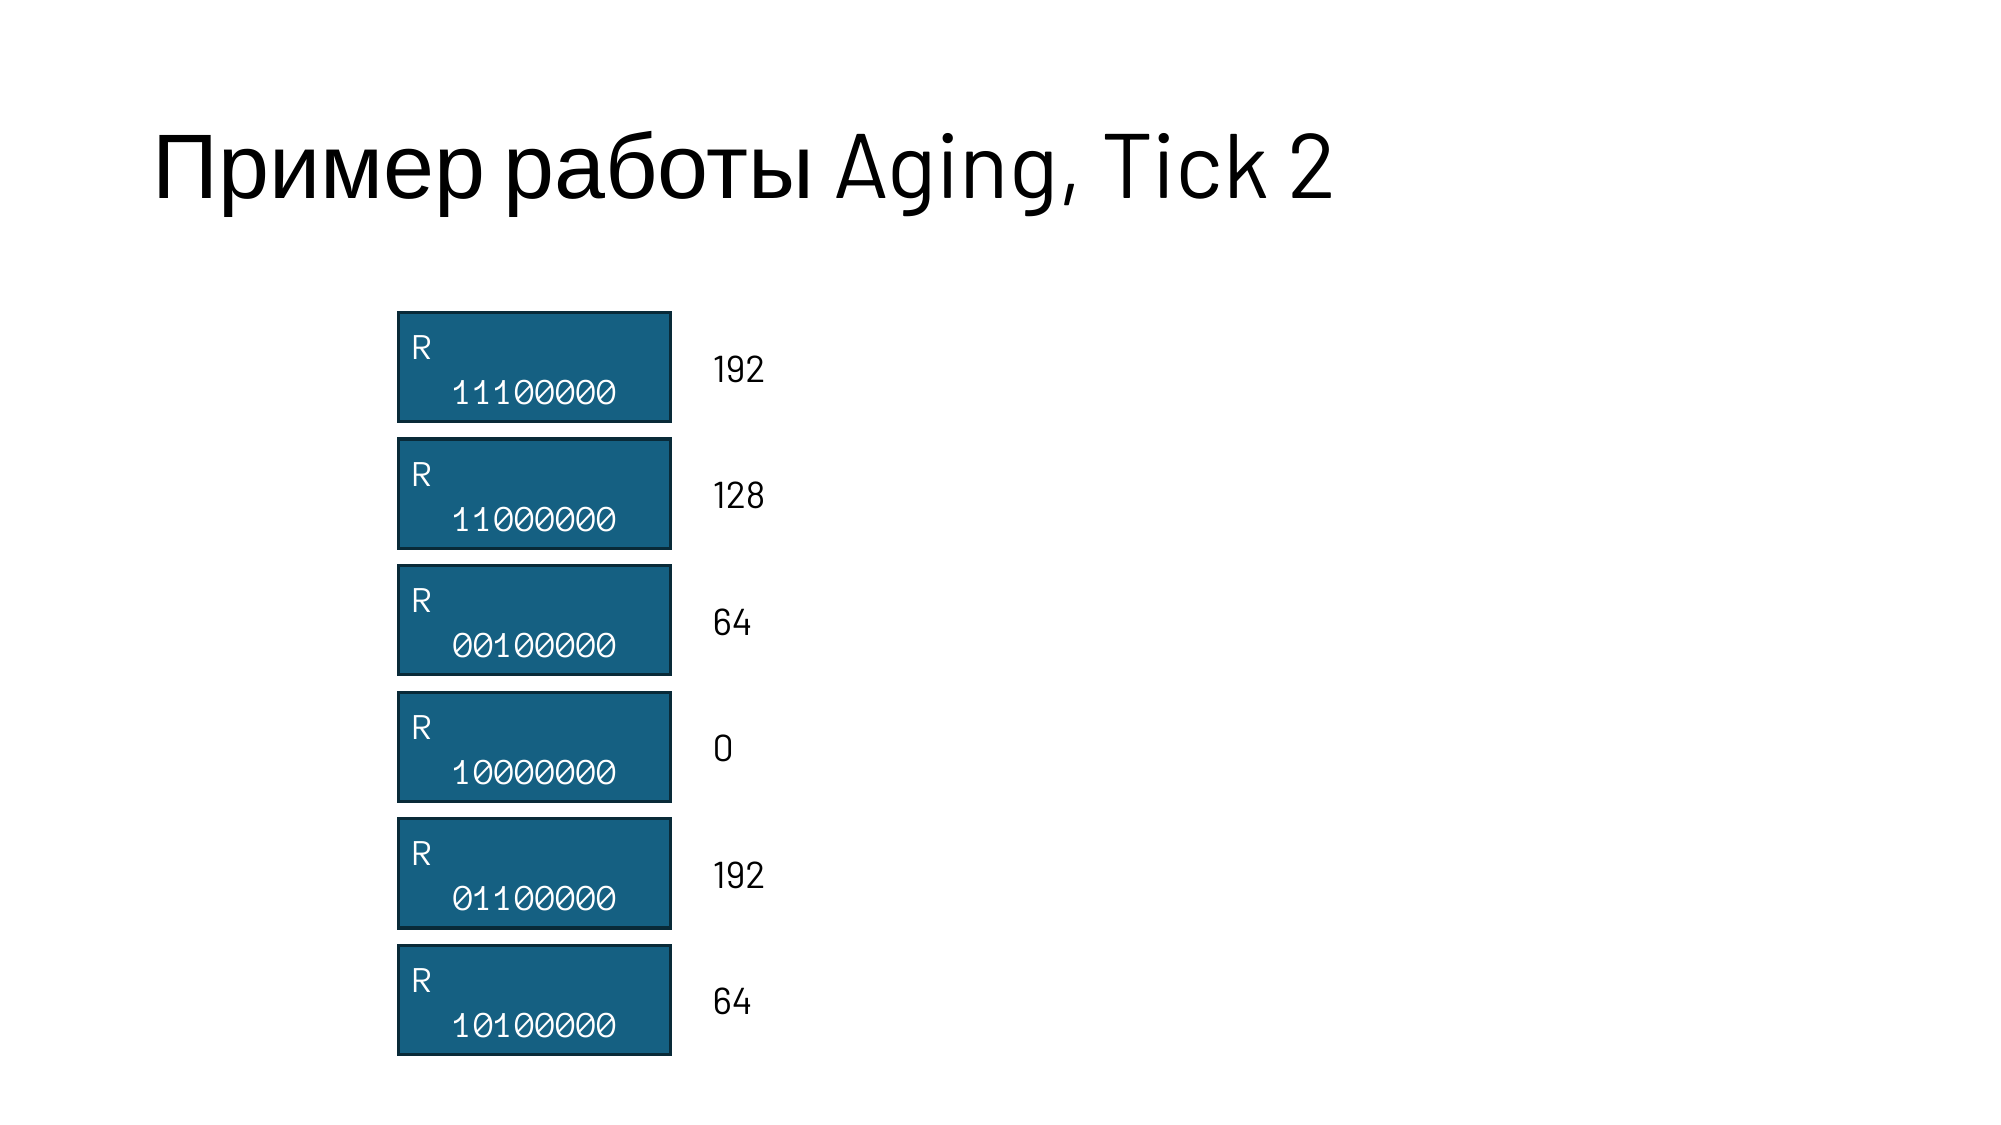

# Пример работы Aging, Tick 2
R
  111000000
192
R
  110000000
128
R
  001000000
64
R
  100000000
0
R
  011000000
192
R
  101000000
64